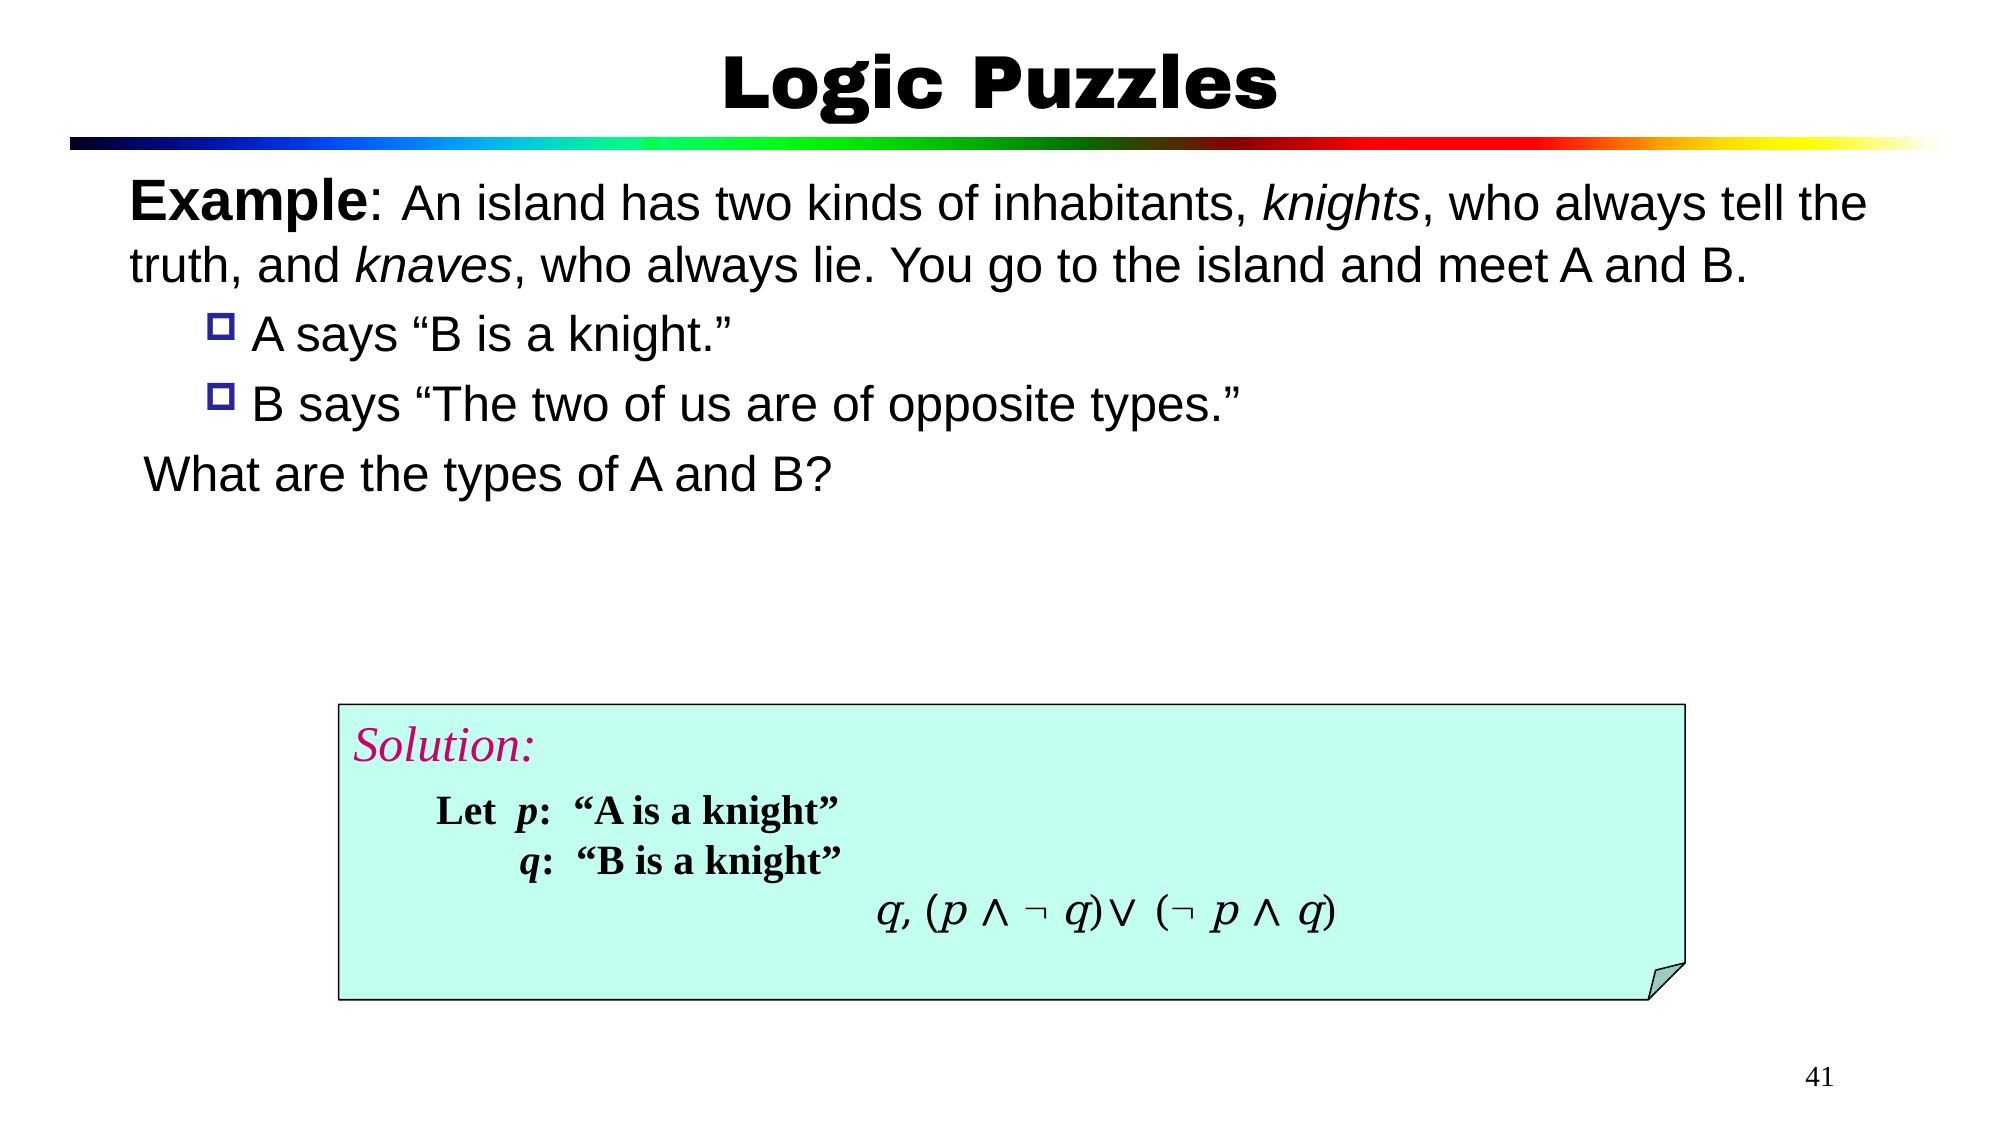

# Logic Puzzles
Example: An island has two kinds of inhabitants, knights, who always tell the truth, and knaves, who always lie. You go to the island and meet A and B.
A says “B is a knight.”
B says “The two of us are of opposite types.”
 What are the types of A and B?

Solution:

Let  p:  “A is a knight”
        q:  “B is a knight”
                                 q, (p ∧ ¬ q)∨ (¬ p ∧ q)
41